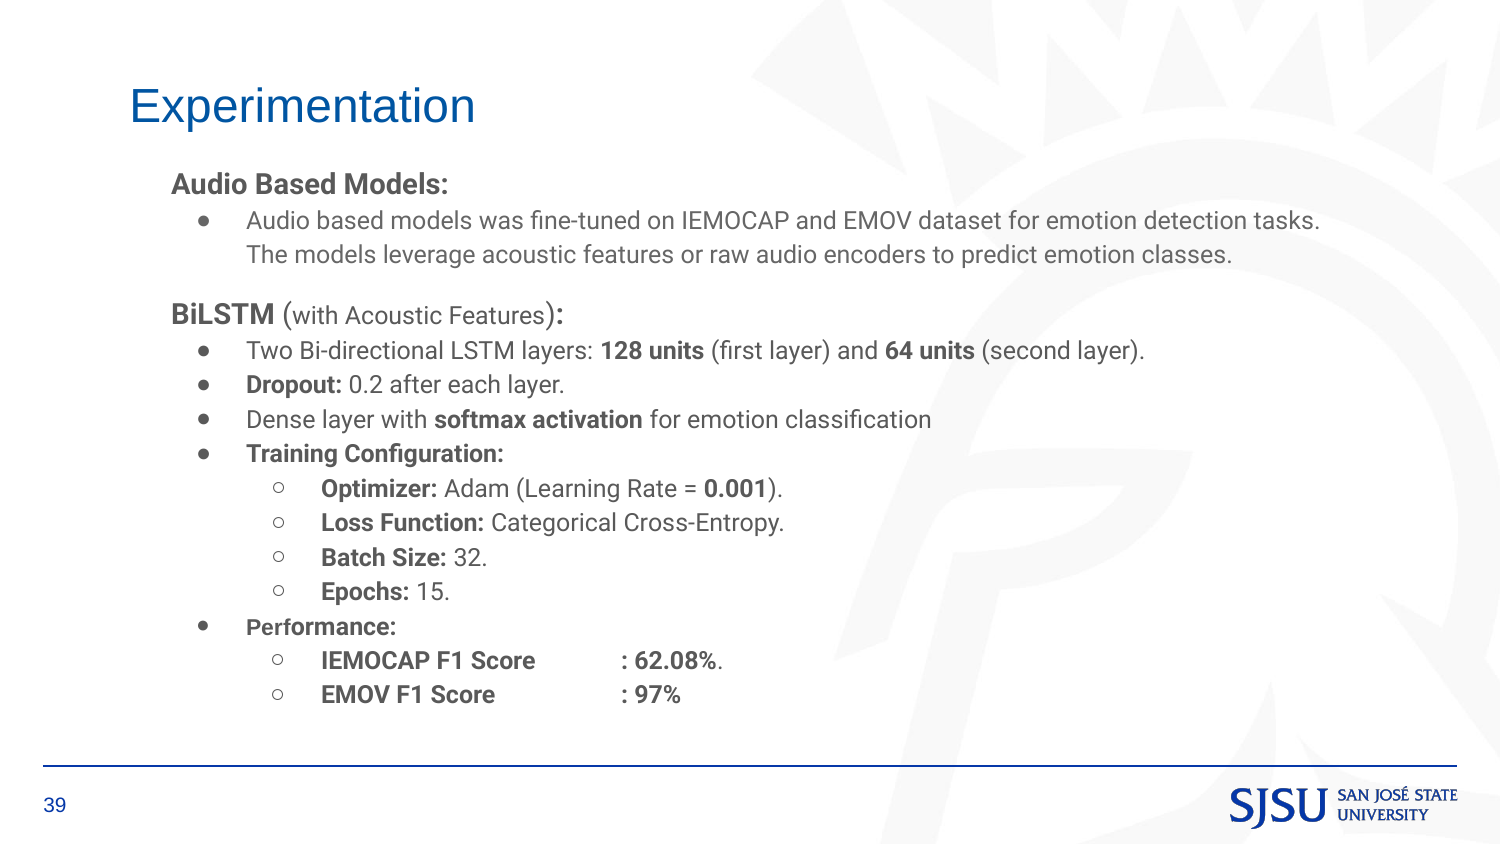

Experimentation
Audio Based Models:
Audio based models was fine-tuned on IEMOCAP and EMOV dataset for emotion detection tasks. The models leverage acoustic features or raw audio encoders to predict emotion classes.
BiLSTM (with Acoustic Features):
Two Bi-directional LSTM layers: 128 units (first layer) and 64 units (second layer).
Dropout: 0.2 after each layer.
Dense layer with softmax activation for emotion classification
Training Configuration:
Optimizer: Adam (Learning Rate = 0.001).
Loss Function: Categorical Cross-Entropy.
Batch Size: 32.
Epochs: 15.
Performance:
IEMOCAP F1 Score	: 62.08%.
EMOV F1 Score	: 97%

39